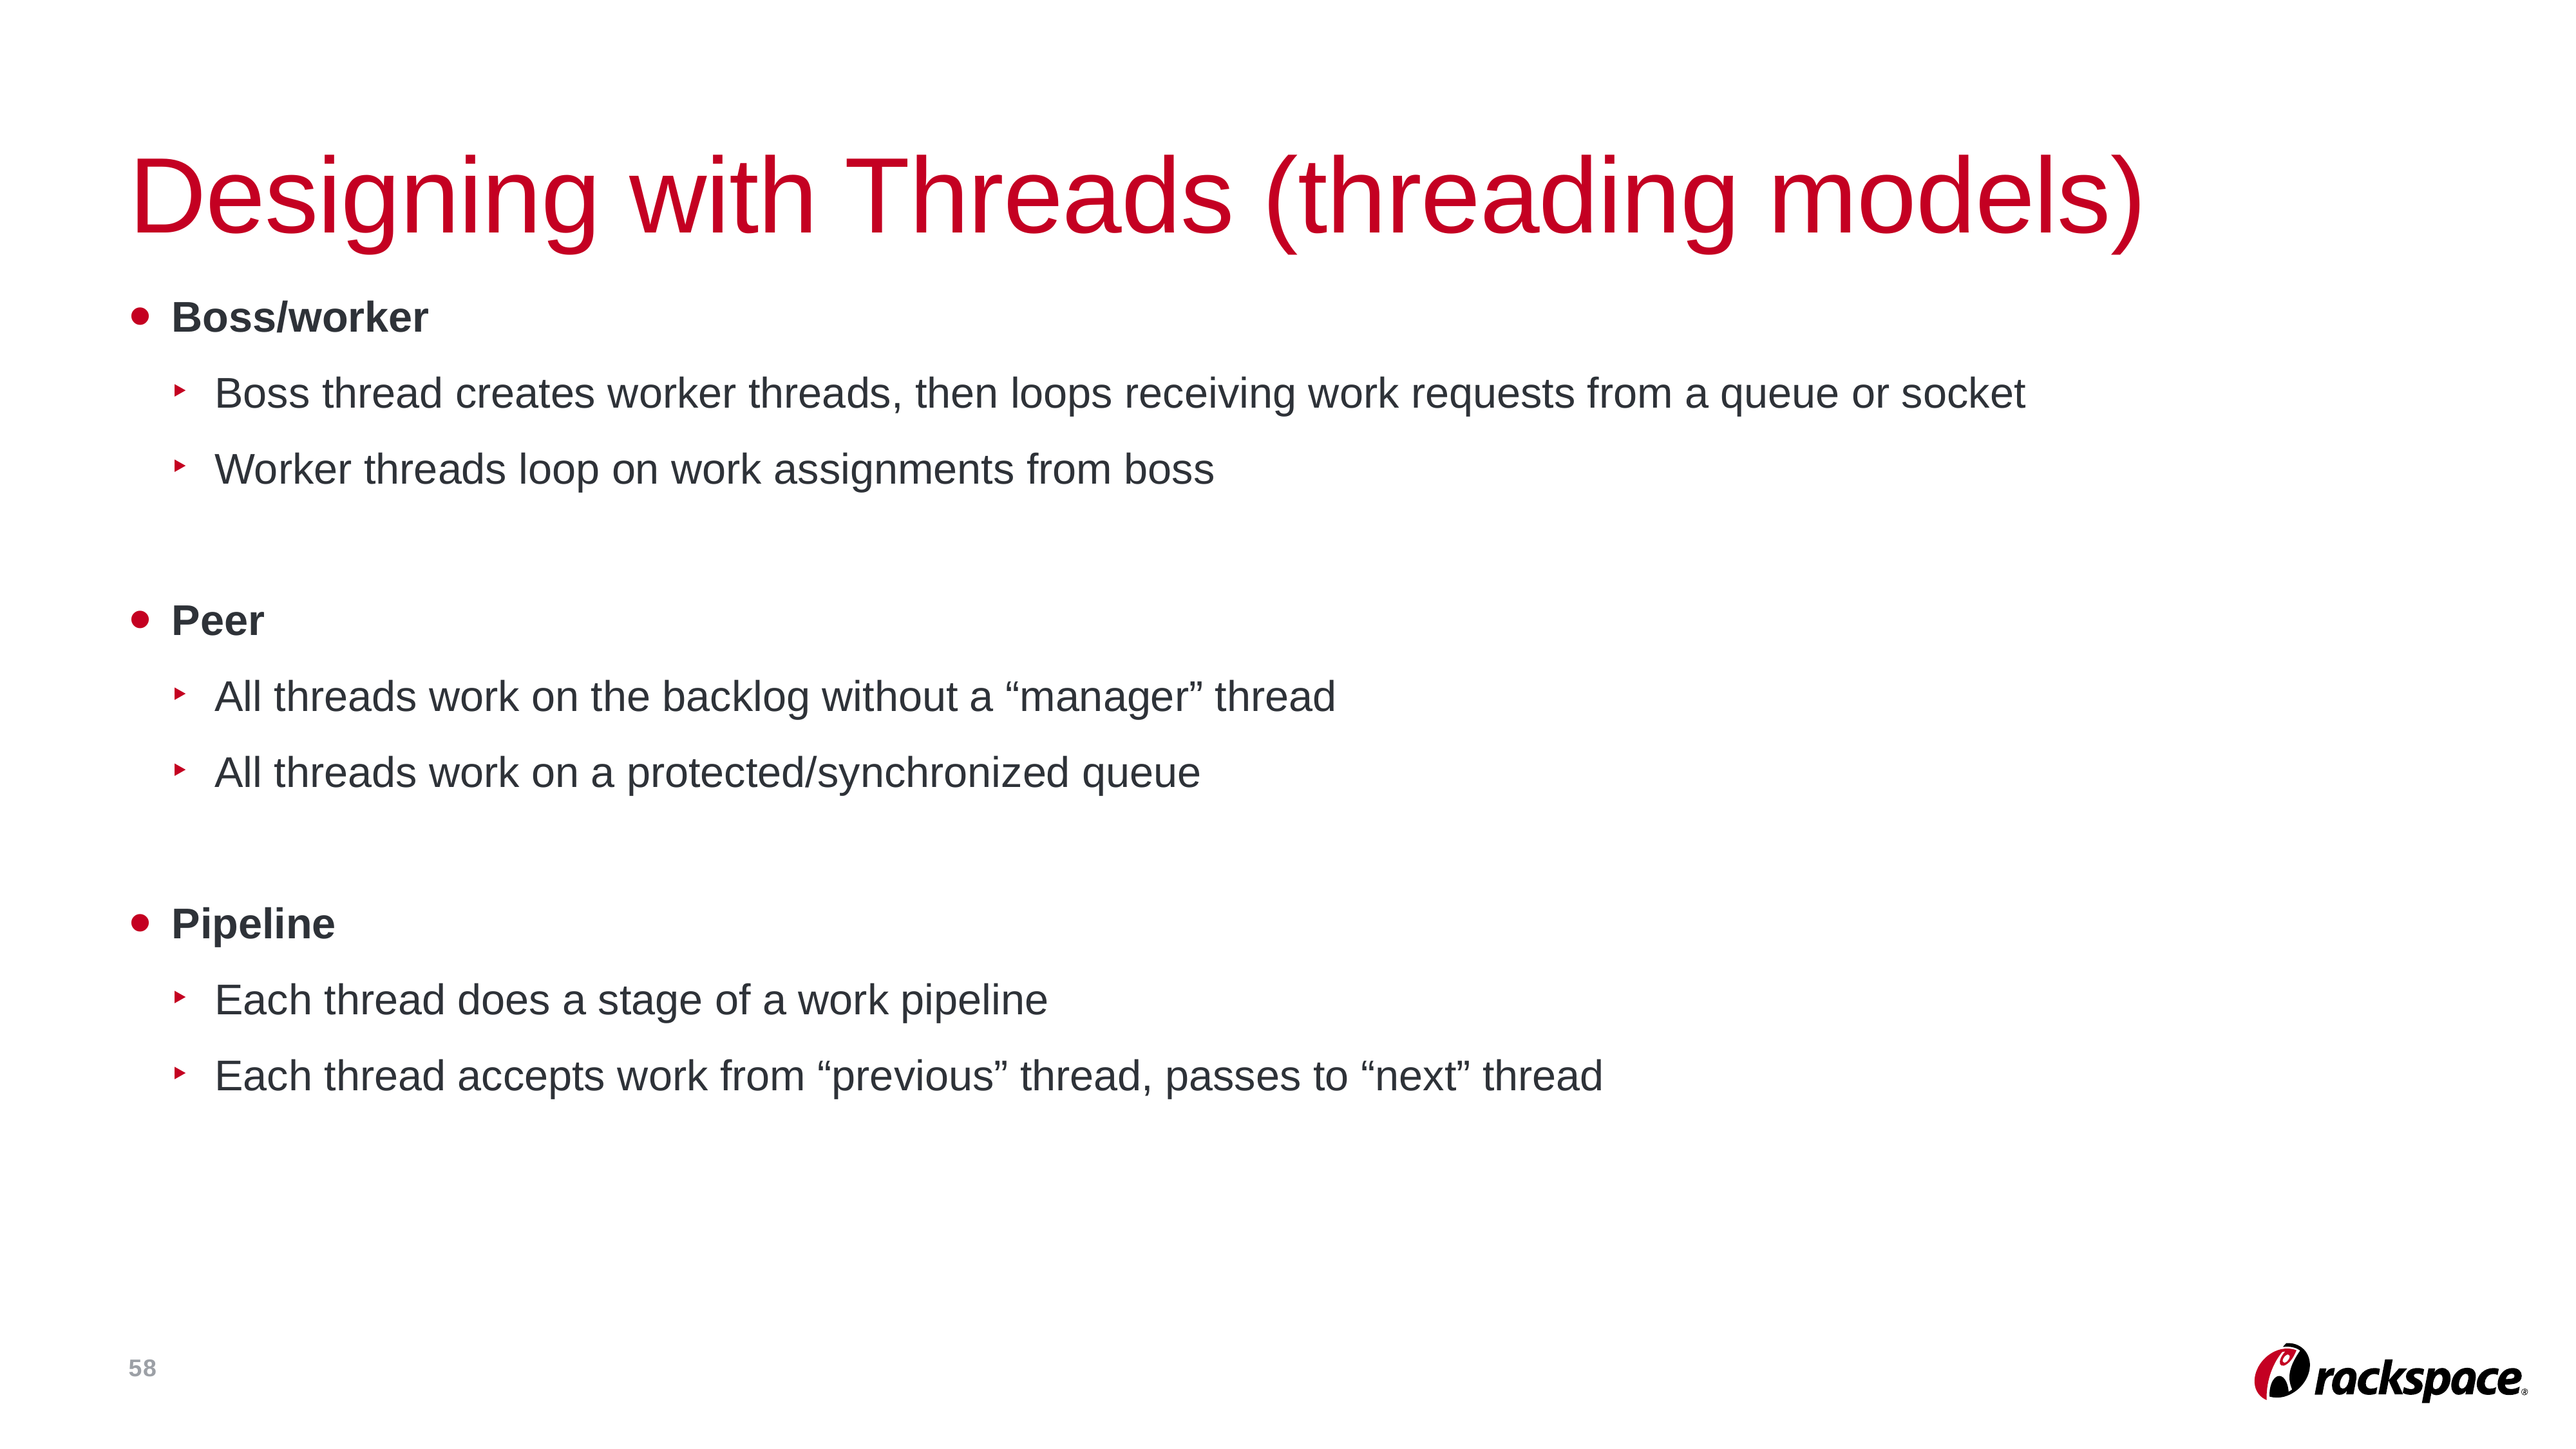

# Designing with Threads (threading models)
Boss/worker
Boss thread creates worker threads, then loops receiving work requests from a queue or socket
Worker threads loop on work assignments from boss

Peer
All threads work on the backlog without a “manager” thread
All threads work on a protected/synchronized queue

Pipeline
Each thread does a stage of a work pipeline
Each thread accepts work from “previous” thread, passes to “next” thread

58